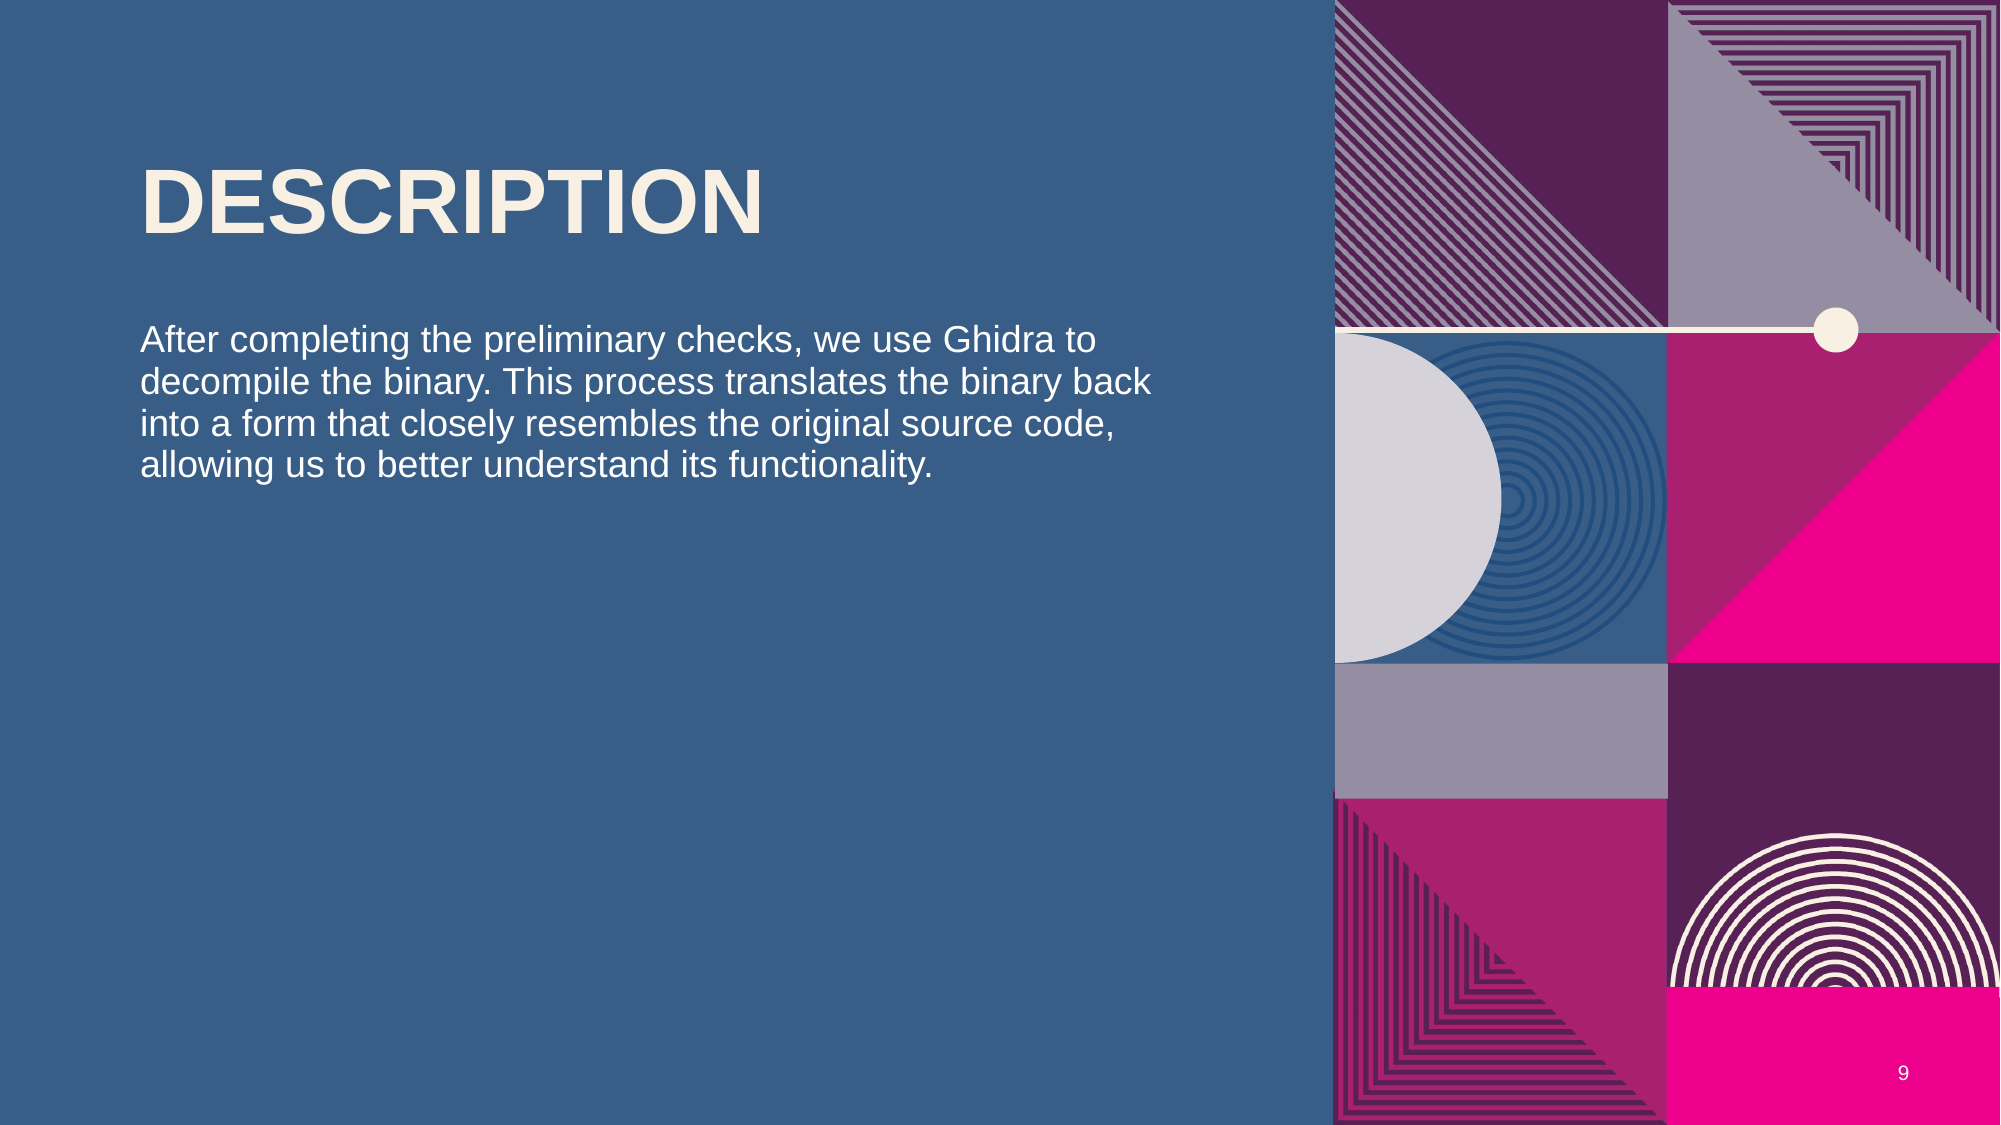

# Description
After completing the preliminary checks, we use Ghidra to decompile the binary. This process translates the binary back into a form that closely resembles the original source code, allowing us to better understand its functionality.

9